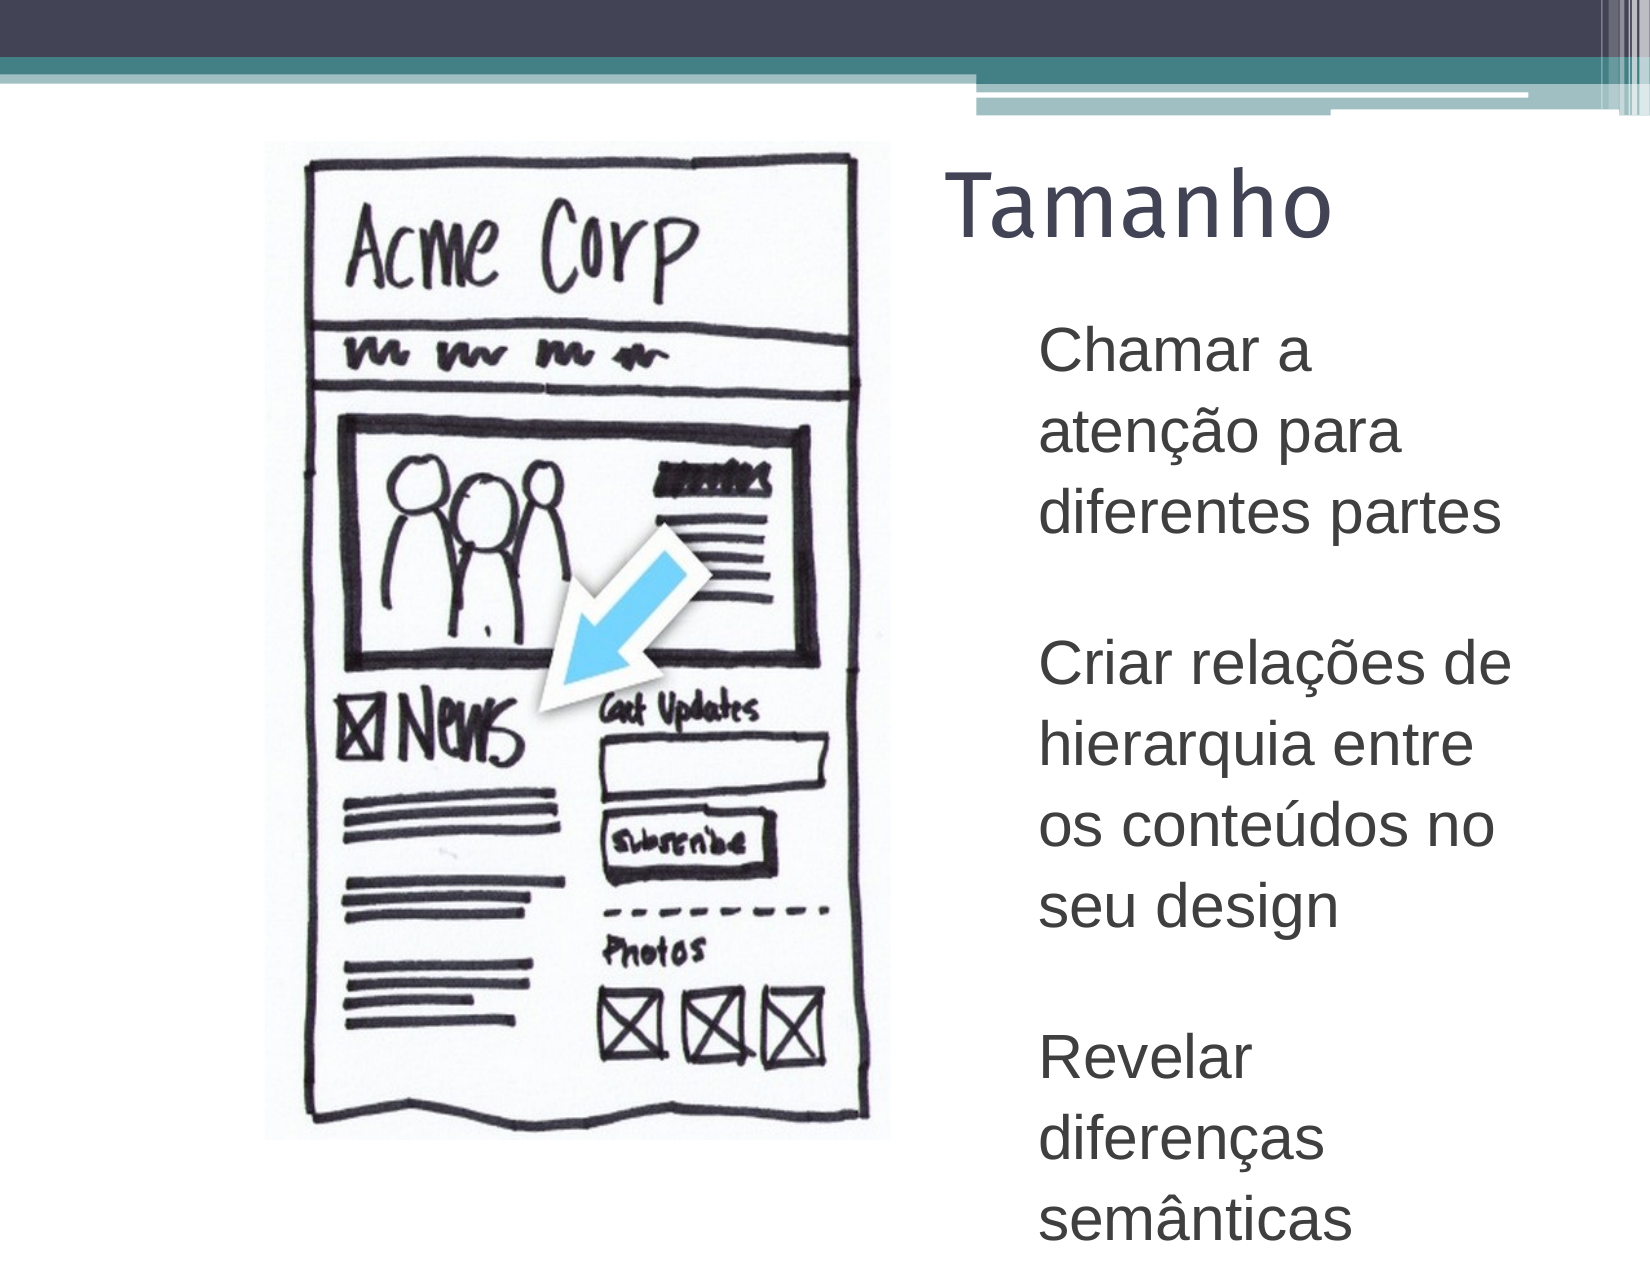

# Tamanho

Chamar a  atenção para  diferentes partes

Criar relações de  hierarquia entre  os conteúdos no  seu design

Revelar  diferenças  semânticas